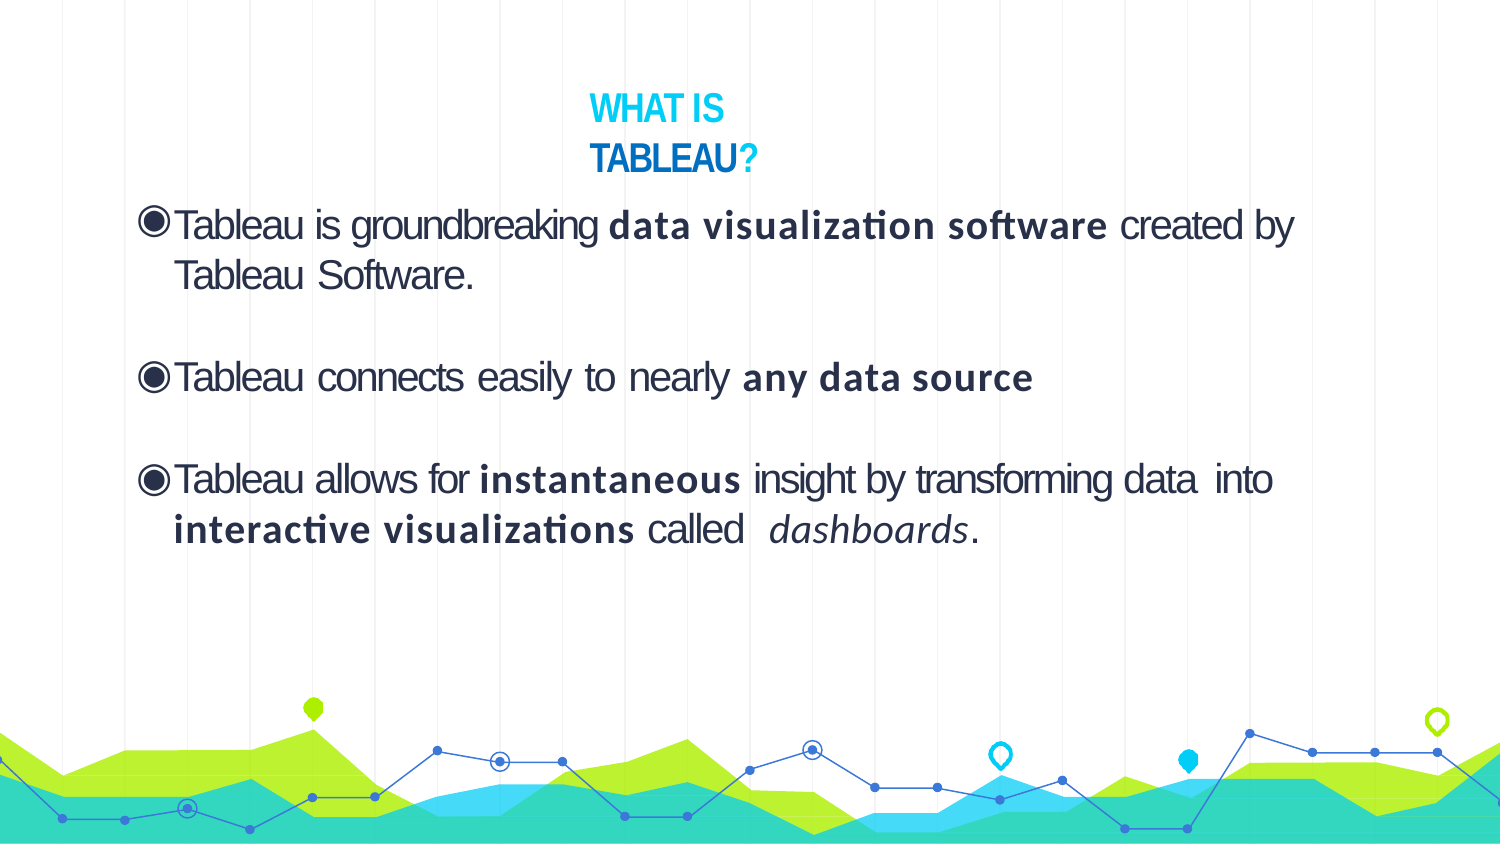

# WHAT IS TABLEAU?
Tableau is groundbreaking data visualization software created by  Tableau Software.

Tableau connects easily to nearly any data source

Tableau allows for instantaneous insight by transforming data into
interactive visualizations called  dashboards.